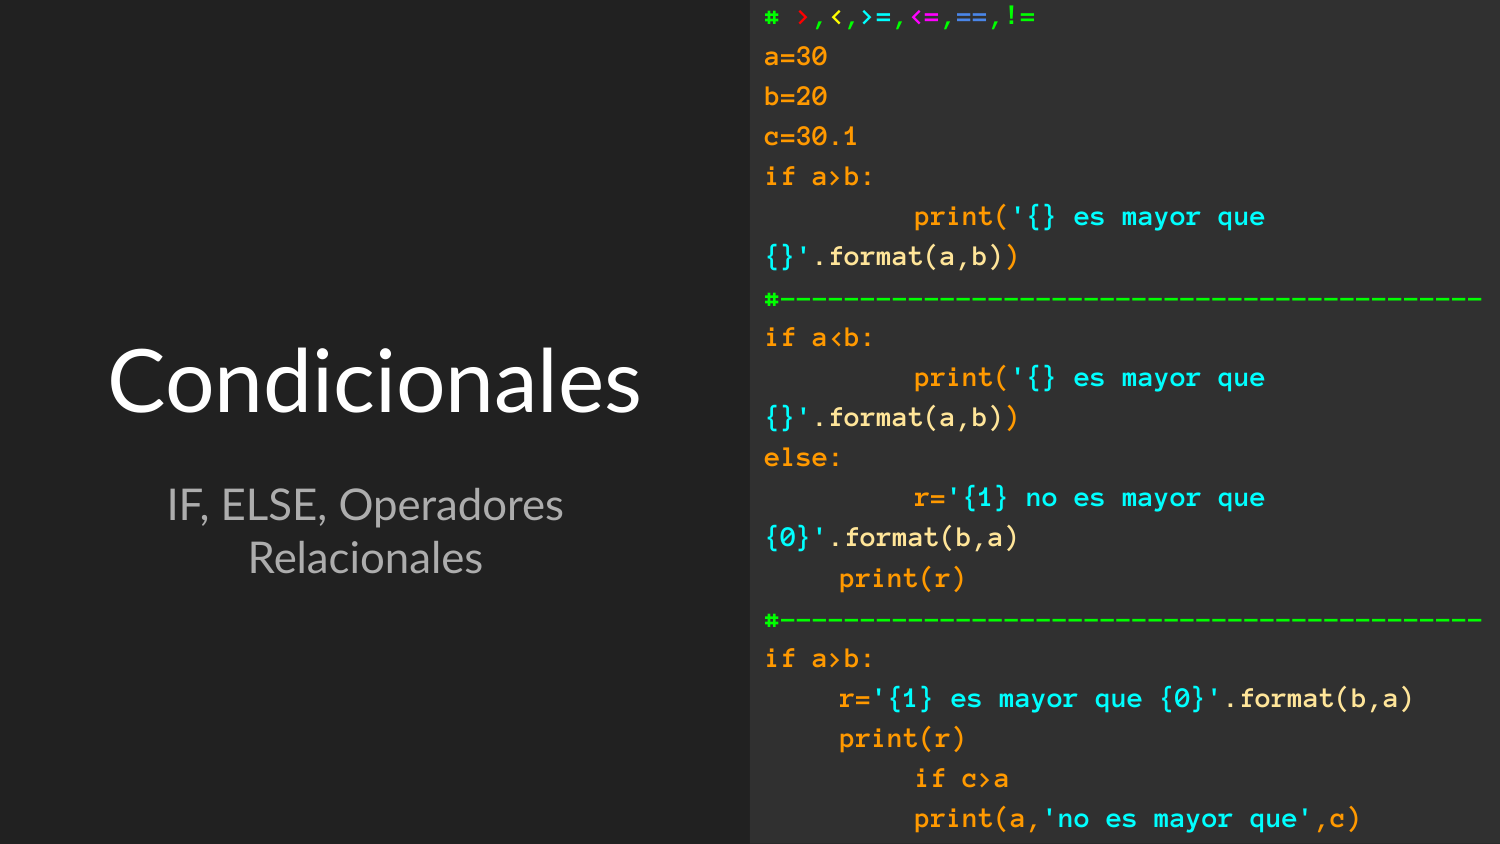

#Condicionales
# >,<,>=,<=,==,!=
a=30
b=20
c=30.1
if a>b:
	print('{} es mayor que {}'.format(a,b))
#--------------------------------------------
if a<b:
	print('{} es mayor que {}'.format(a,b))
else:
	r='{1} no es mayor que {0}'.format(b,a)
print(r)
#--------------------------------------------
if a>b:
r='{1} es mayor que {0}'.format(b,a)
print(r)
	if c>a
	print(a,'no es mayor que',c)
	print(c,'Tipo:',type(c))

# Condicionales
IF, ELSE, Operadores Relacionales